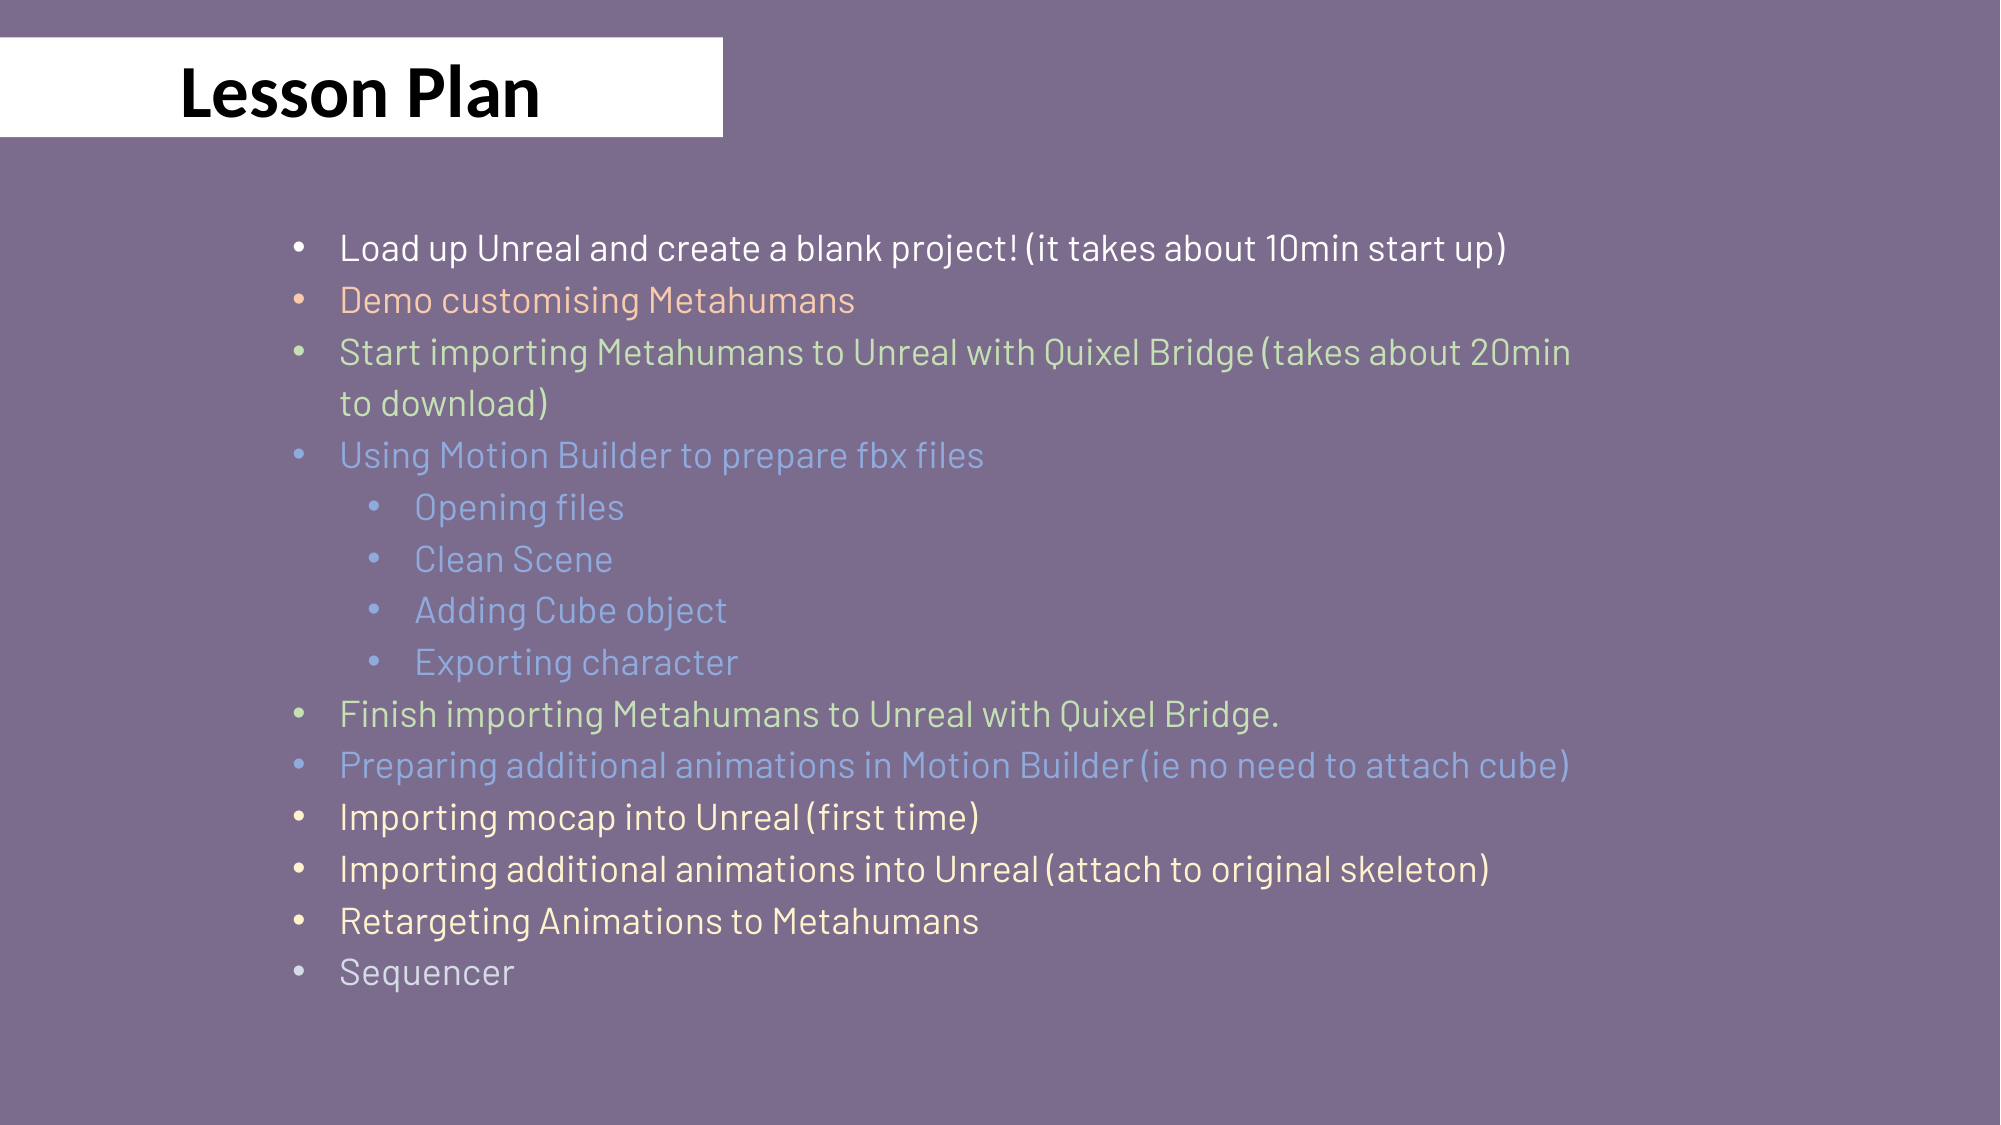

Lesson Plan
Load up Unreal and create a blank project! (it takes about 10min start up)
Demo customising Metahumans
Start importing Metahumans to Unreal with Quixel Bridge (takes about 20min to download)
Using Motion Builder to prepare fbx files
Opening files
Clean Scene
Adding Cube object
Exporting character
Finish importing Metahumans to Unreal with Quixel Bridge.
Preparing additional animations in Motion Builder (ie no need to attach cube)
Importing mocap into Unreal (first time)
Importing additional animations into Unreal (attach to original skeleton)
Retargeting Animations to Metahumans
Sequencer